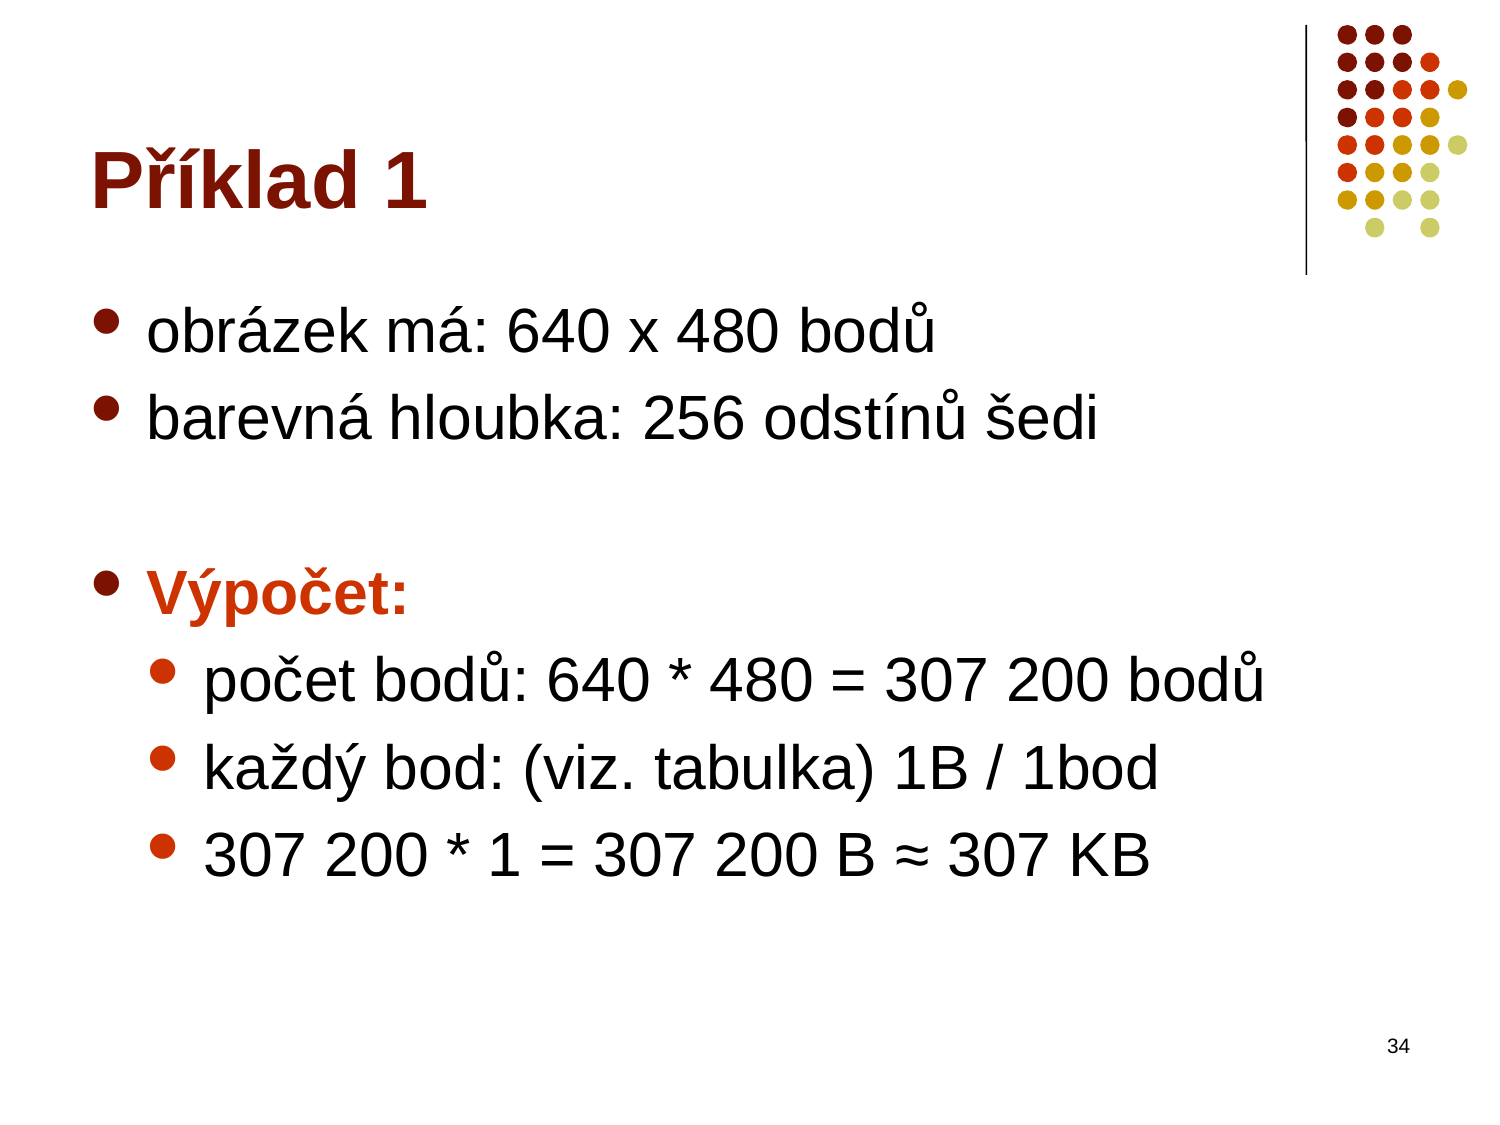

# Příklad 1
obrázek má: 640 x 480 bodů
barevná hloubka: 256 odstínů šedi

Výpočet:
počet bodů: 640 * 480 = 307 200 bodů
každý bod: (viz. tabulka) 1B / 1bod
307 200 * 1 = 307 200 B ≈ 307 KB
34